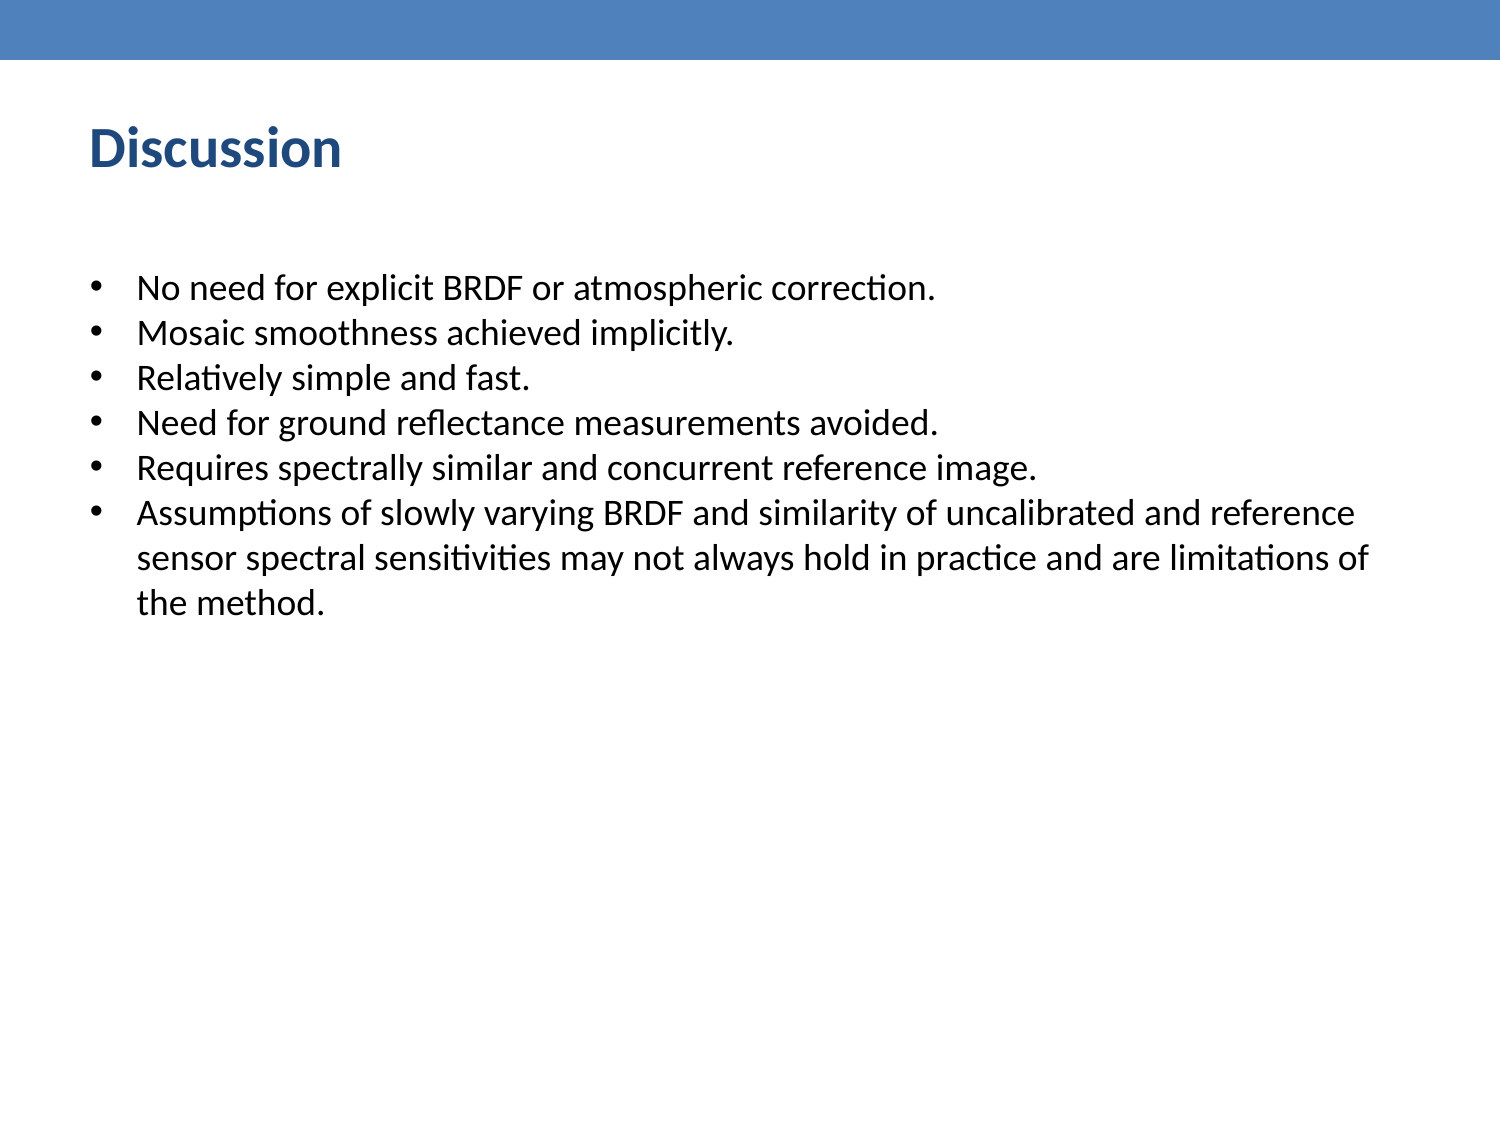

Discussion
No need for explicit BRDF or atmospheric correction.
Mosaic smoothness achieved implicitly.
Relatively simple and fast.
Need for ground reflectance measurements avoided.
Requires spectrally similar and concurrent reference image.
Assumptions of slowly varying BRDF and similarity of uncalibrated and reference sensor spectral sensitivities may not always hold in practice and are limitations of the method.